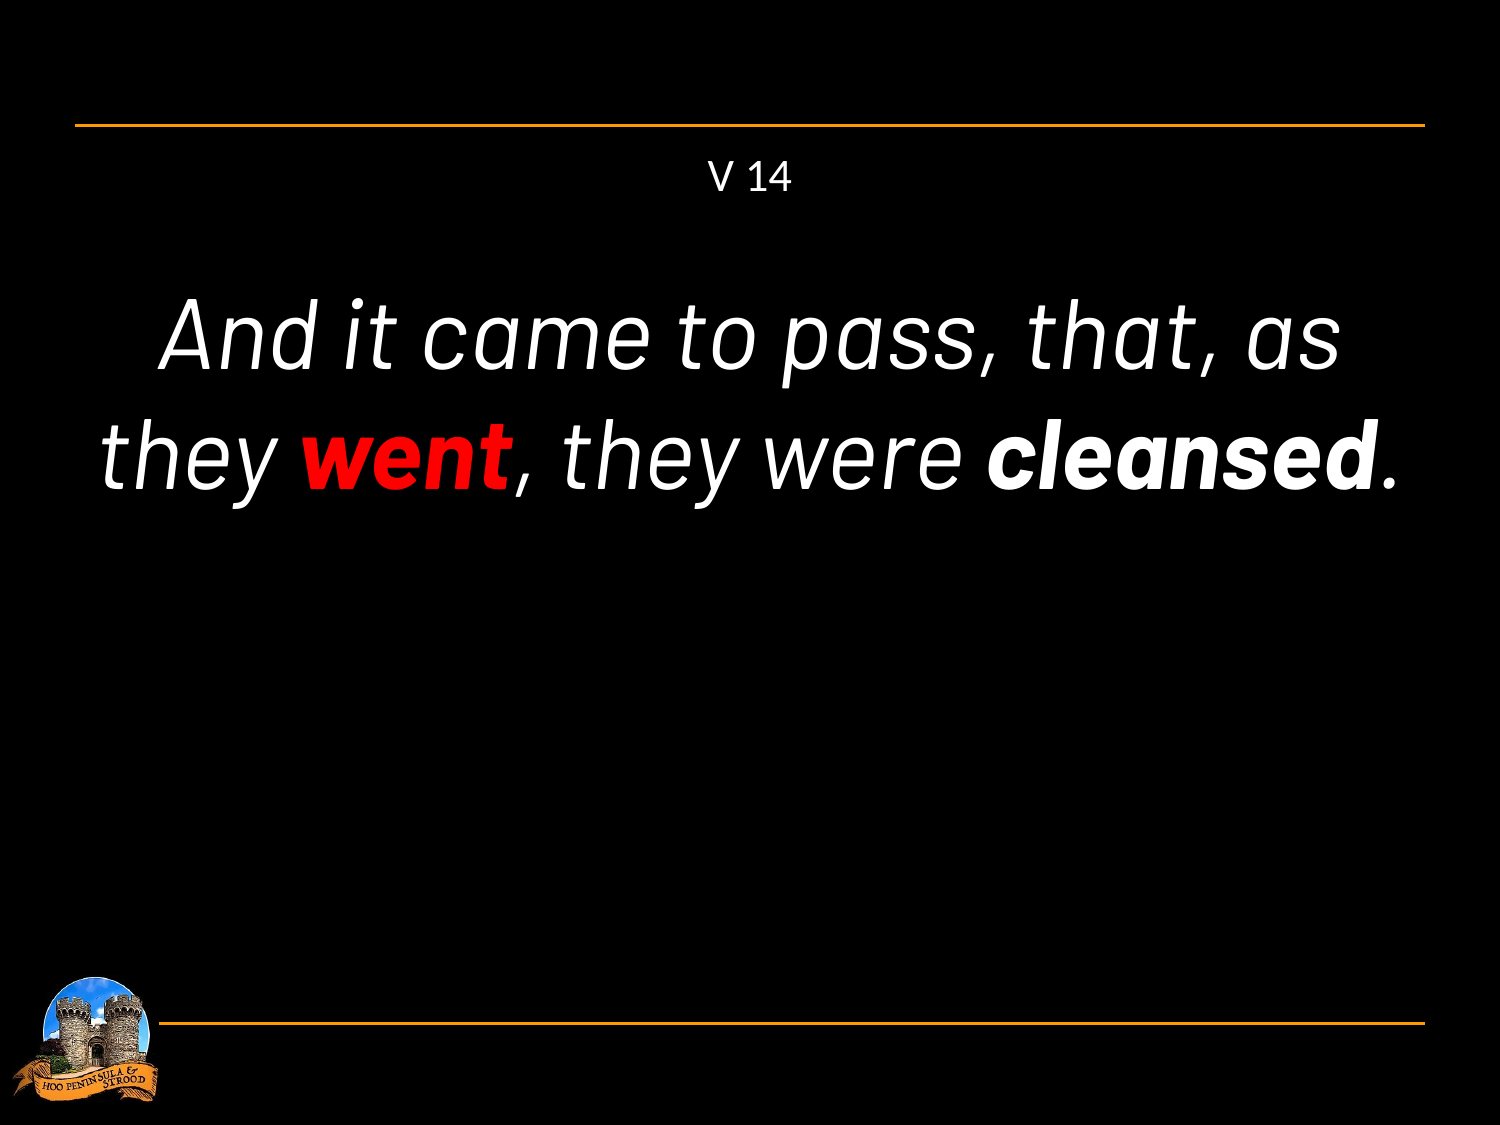

# V 14
And it came to pass, that, as they went, they were cleansed.